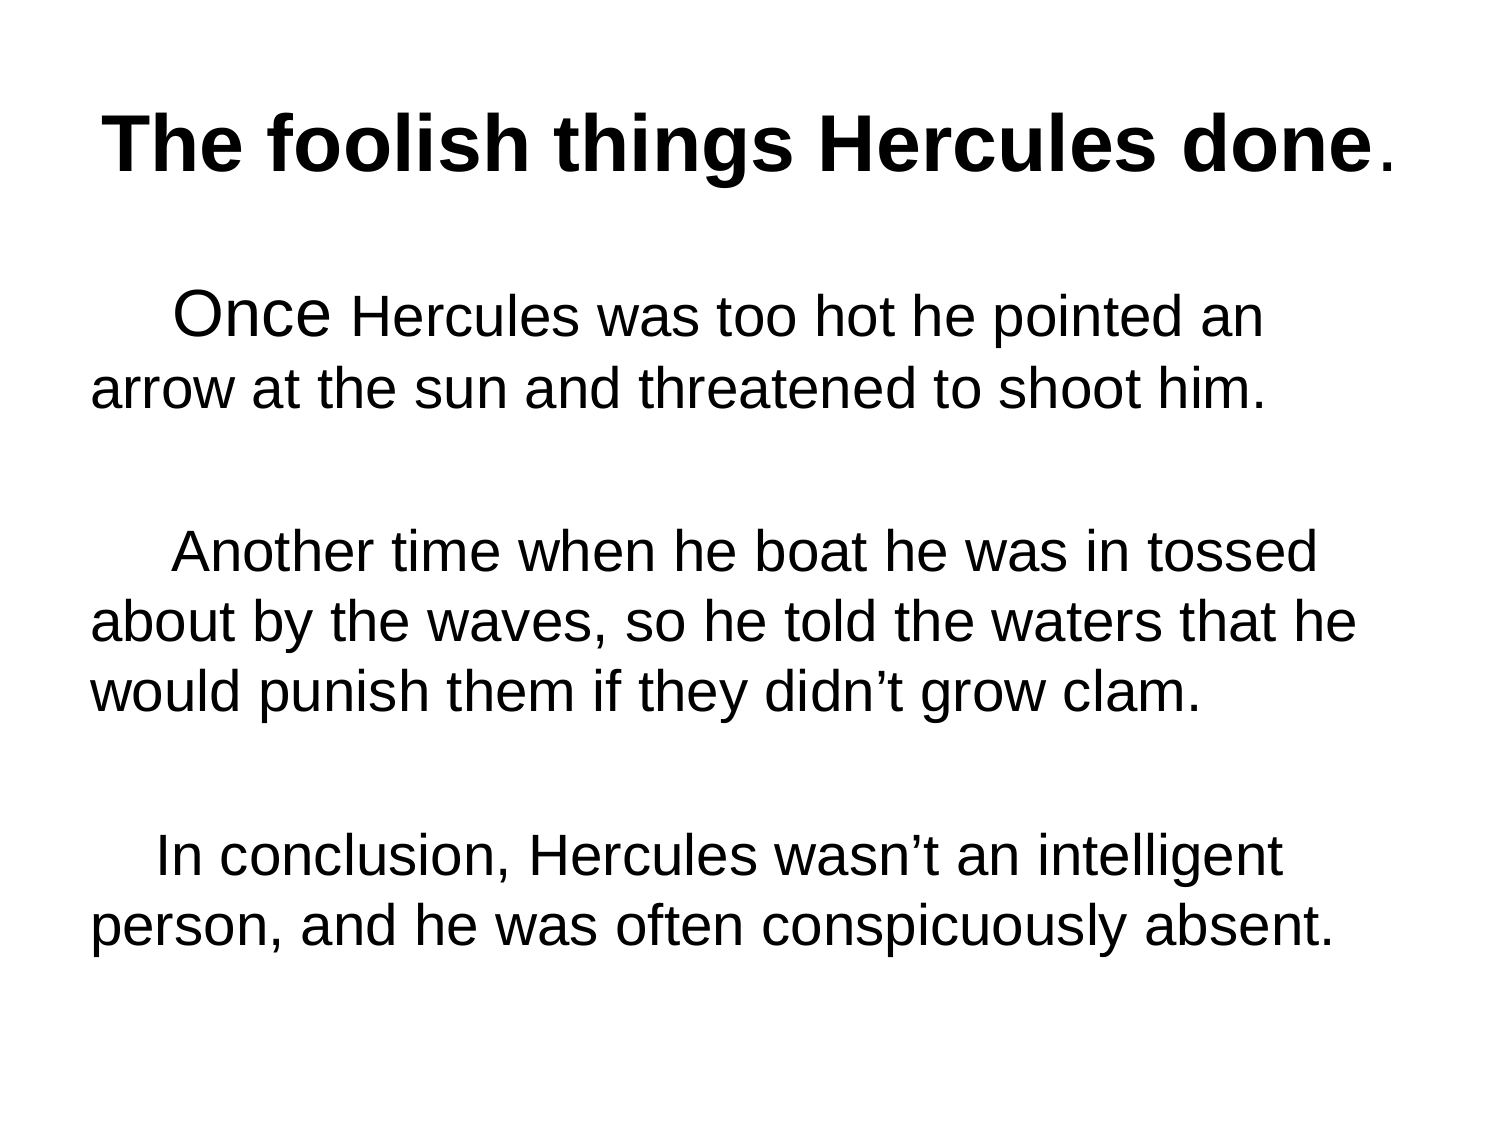

# The foolish things Hercules done.
　Once Hercules was too hot he pointed an arrow at the sun and threatened to shoot him.

     Another time when he boat he was in tossed about by the waves, so he told the waters that he would punish them if they didn’t grow clam.

    In conclusion, Hercules wasn’t an intelligent person, and he was often conspicuously absent.